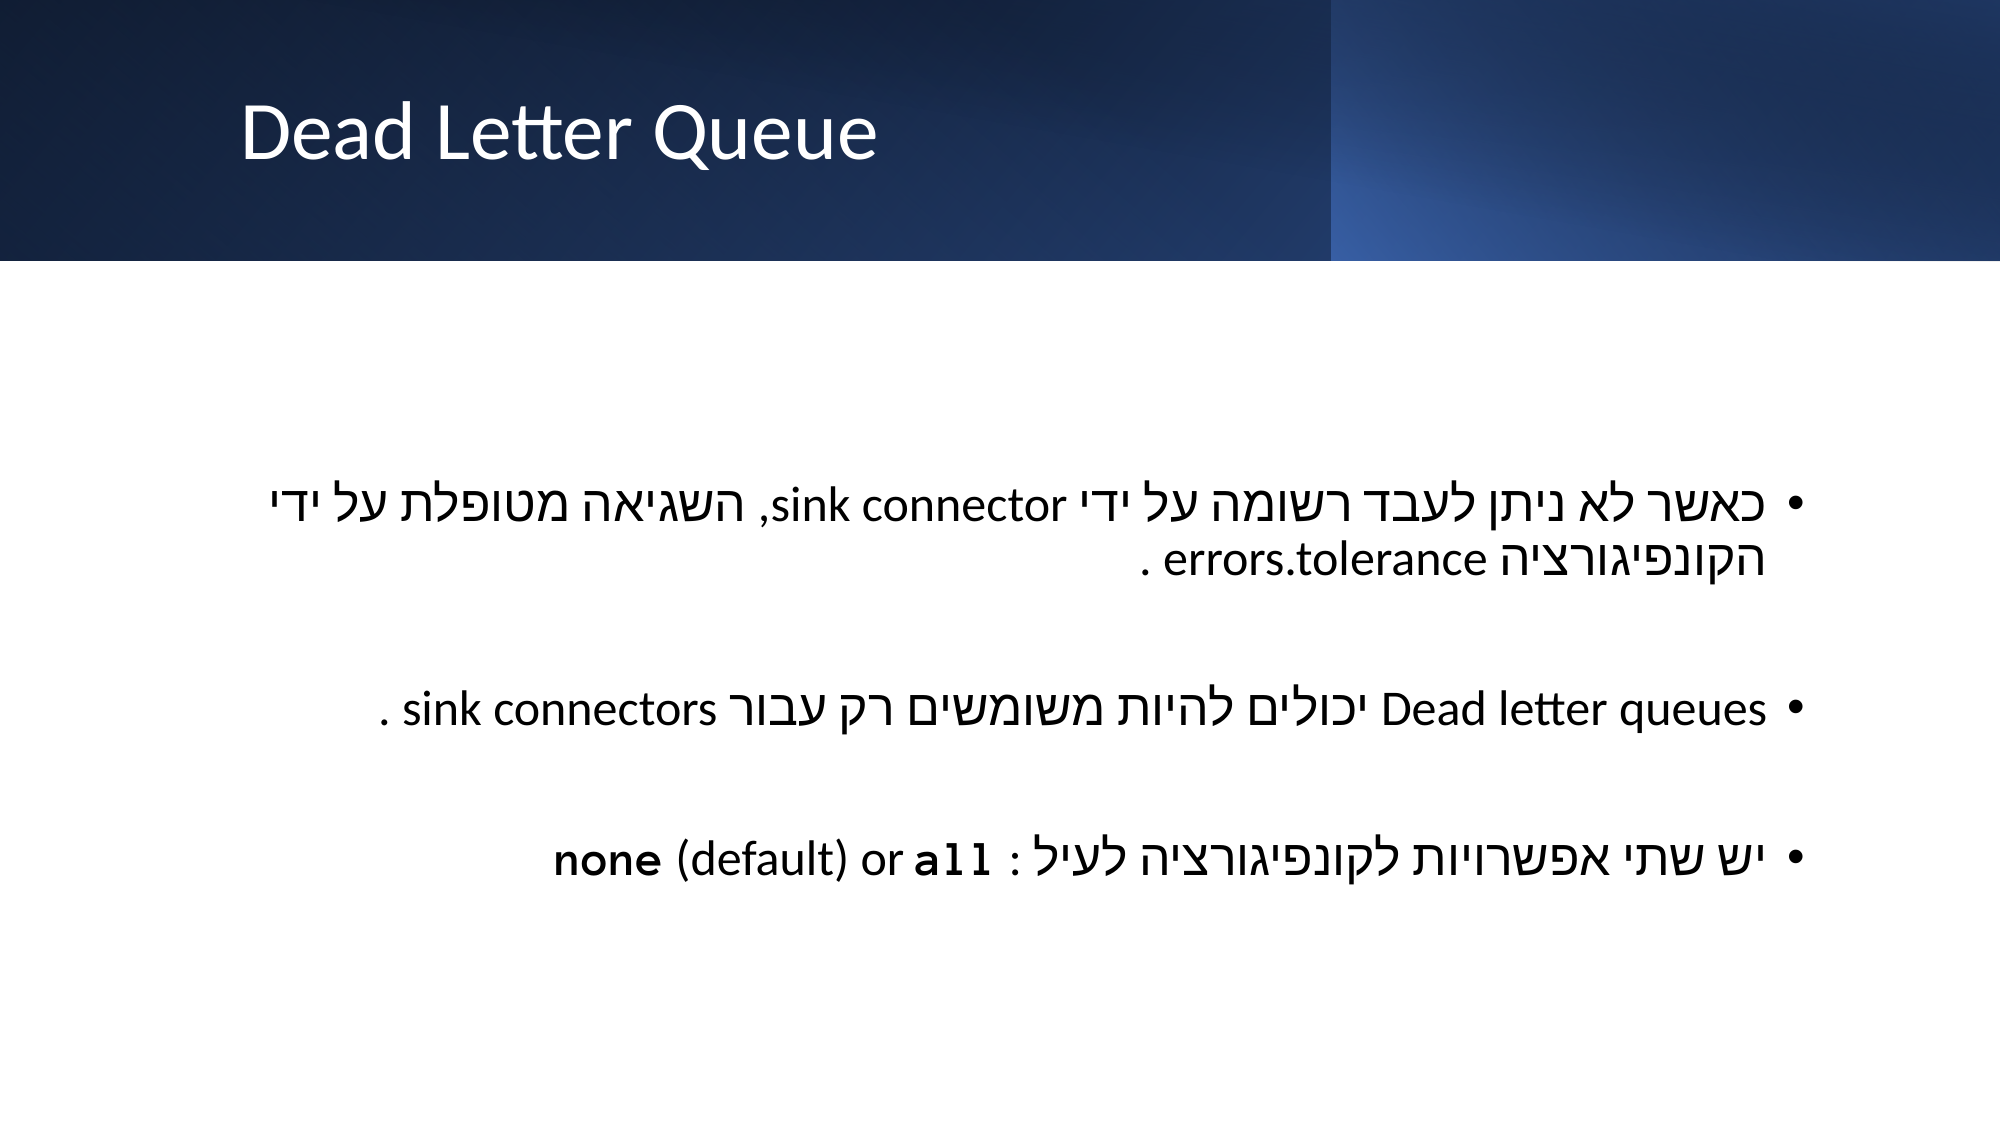

# Dead Letter Queue
כאשר לא ניתן לעבד רשומה על ידי sink connector, השגיאה מטופלת על ידי הקונפיגורציה errors.tolerance .

Dead letter queues יכולים להיות משומשים רק עבור sink connectors .

יש שתי אפשרויות לקונפיגורציה לעיל : none (default) or all